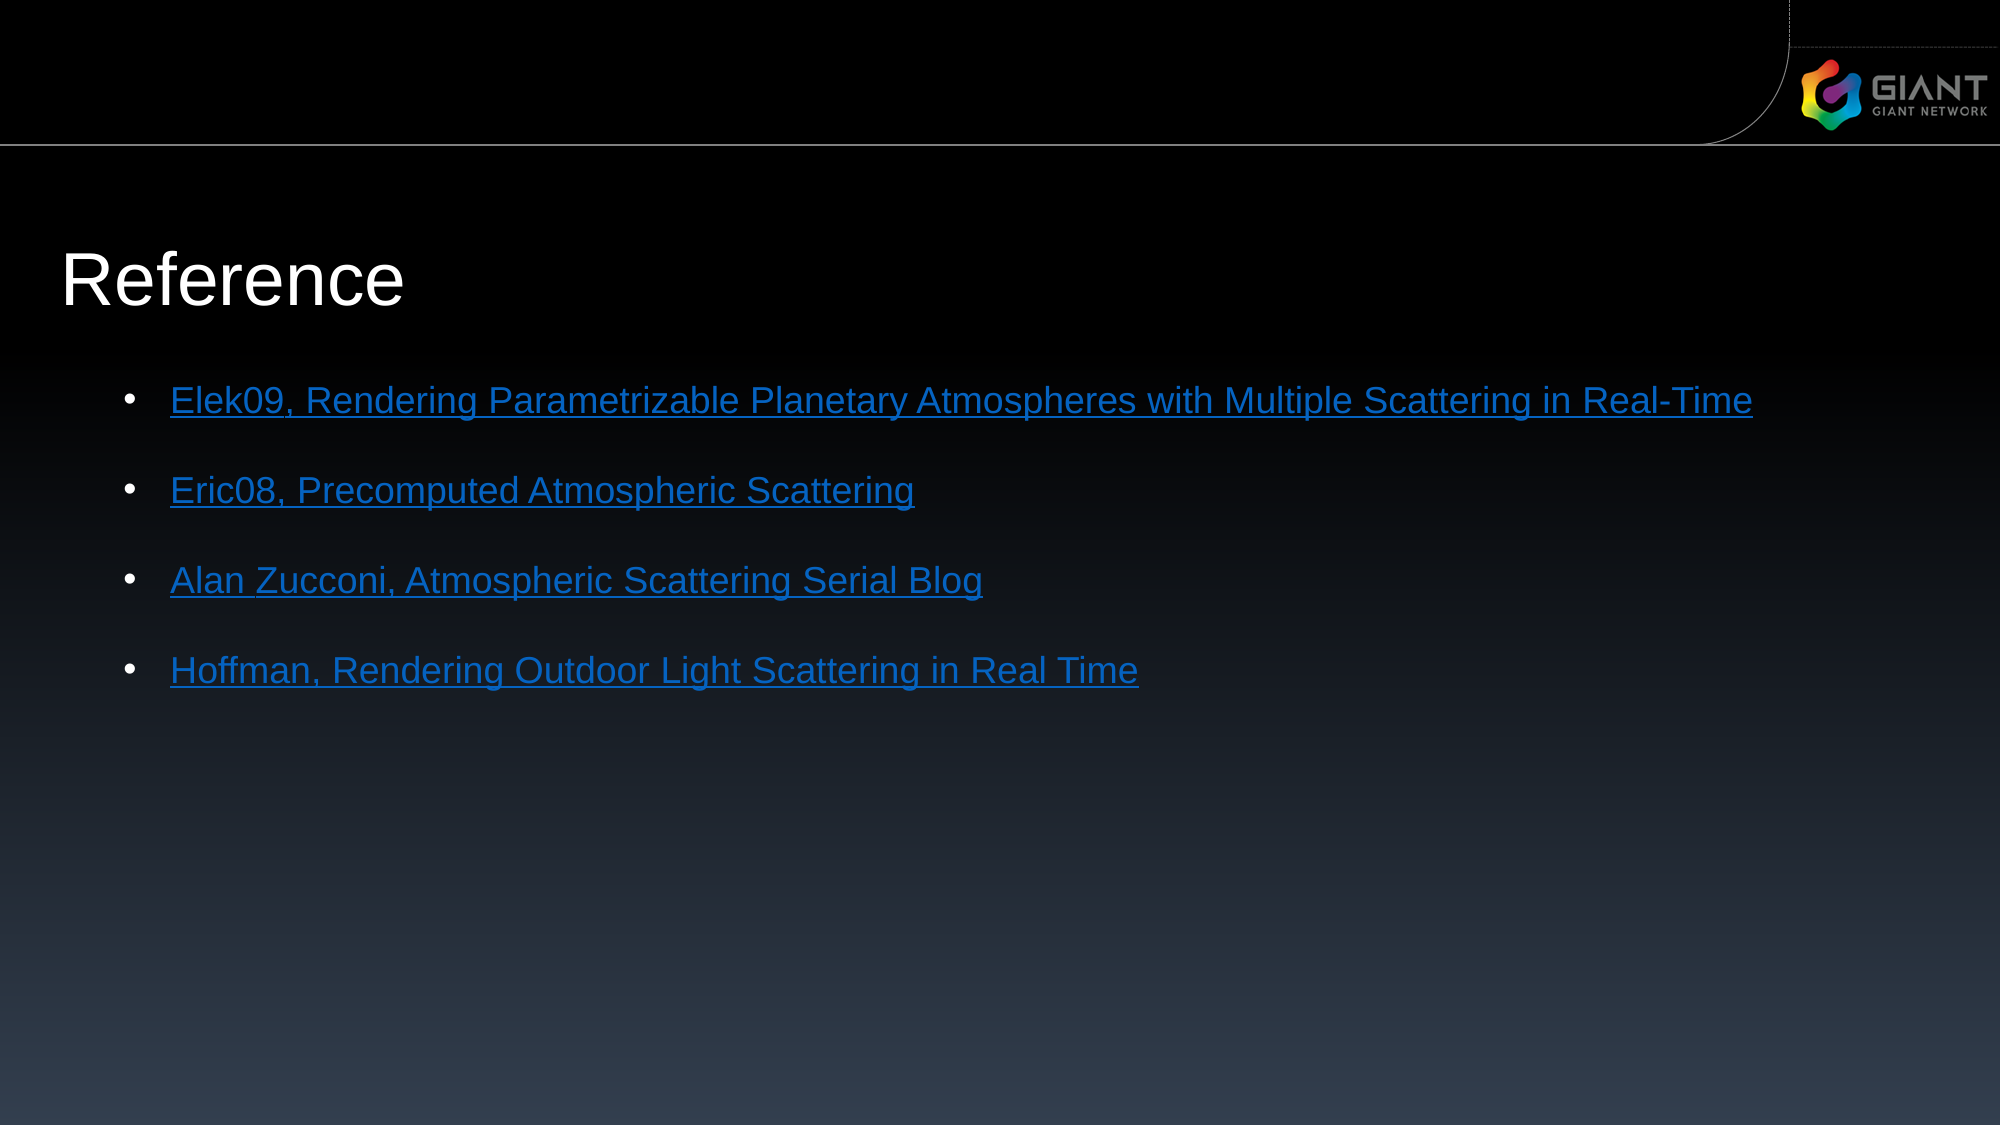

Reference
Elek09, Rendering Parametrizable Planetary Atmospheres with Multiple Scattering in Real-Time

Eric08, Precomputed Atmospheric Scattering

Alan Zucconi, Atmospheric Scattering Serial Blog

Hoffman, Rendering Outdoor Light Scattering in Real Time